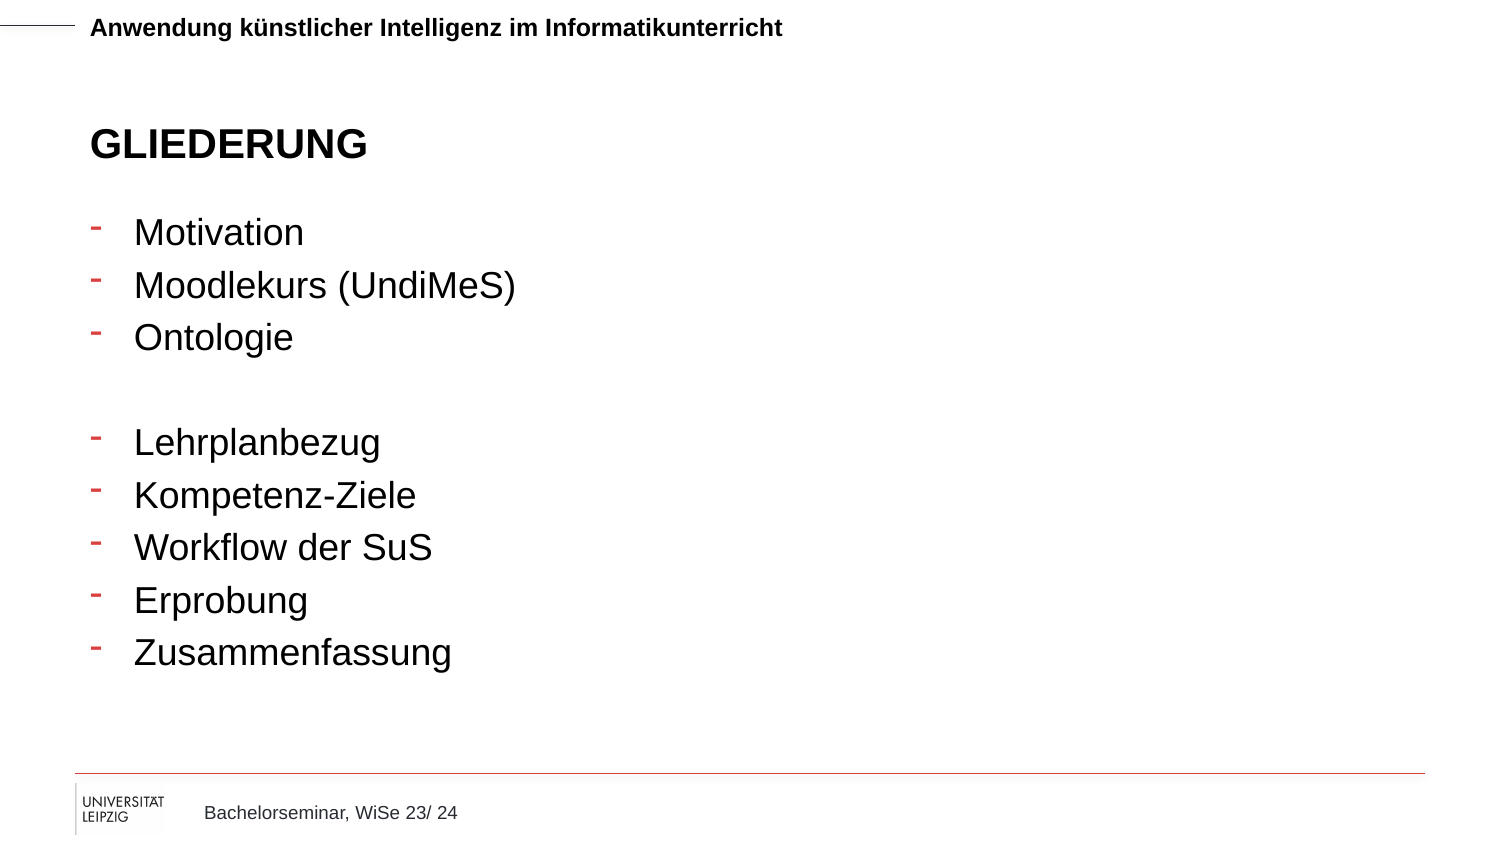

# Gliederung
Motivation
Moodlekurs (UndiMeS)
Ontologie

Lehrplanbezug
Kompetenz-Ziele
Workflow der SuS
Erprobung
Zusammenfassung